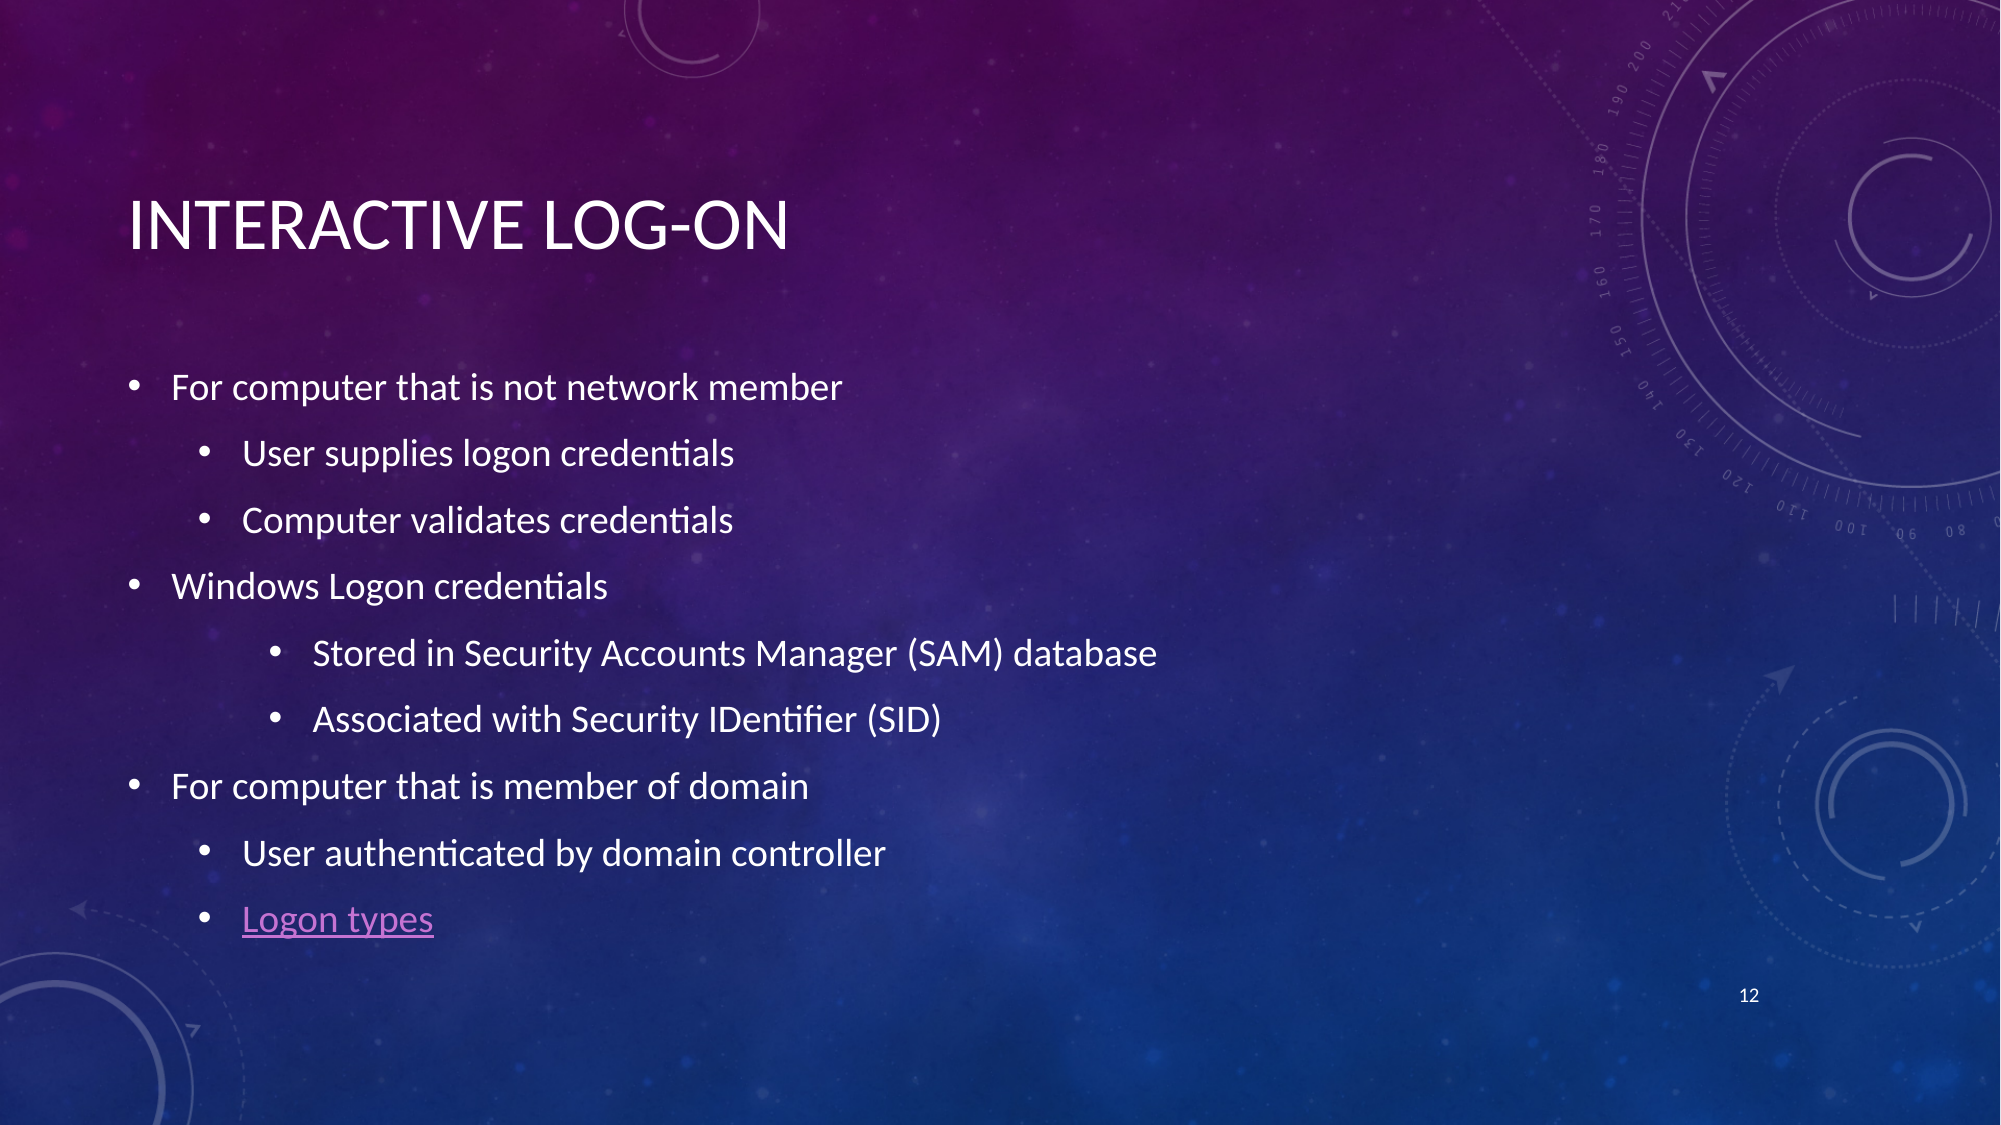

# Interactive Log-On
For computer that is not network member
User supplies logon credentials
Computer validates credentials
Windows Logon credentials
Stored in Security Accounts Manager (SAM) database
Associated with Security IDentifier (SID)
For computer that is member of domain
User authenticated by domain controller
Logon types
12